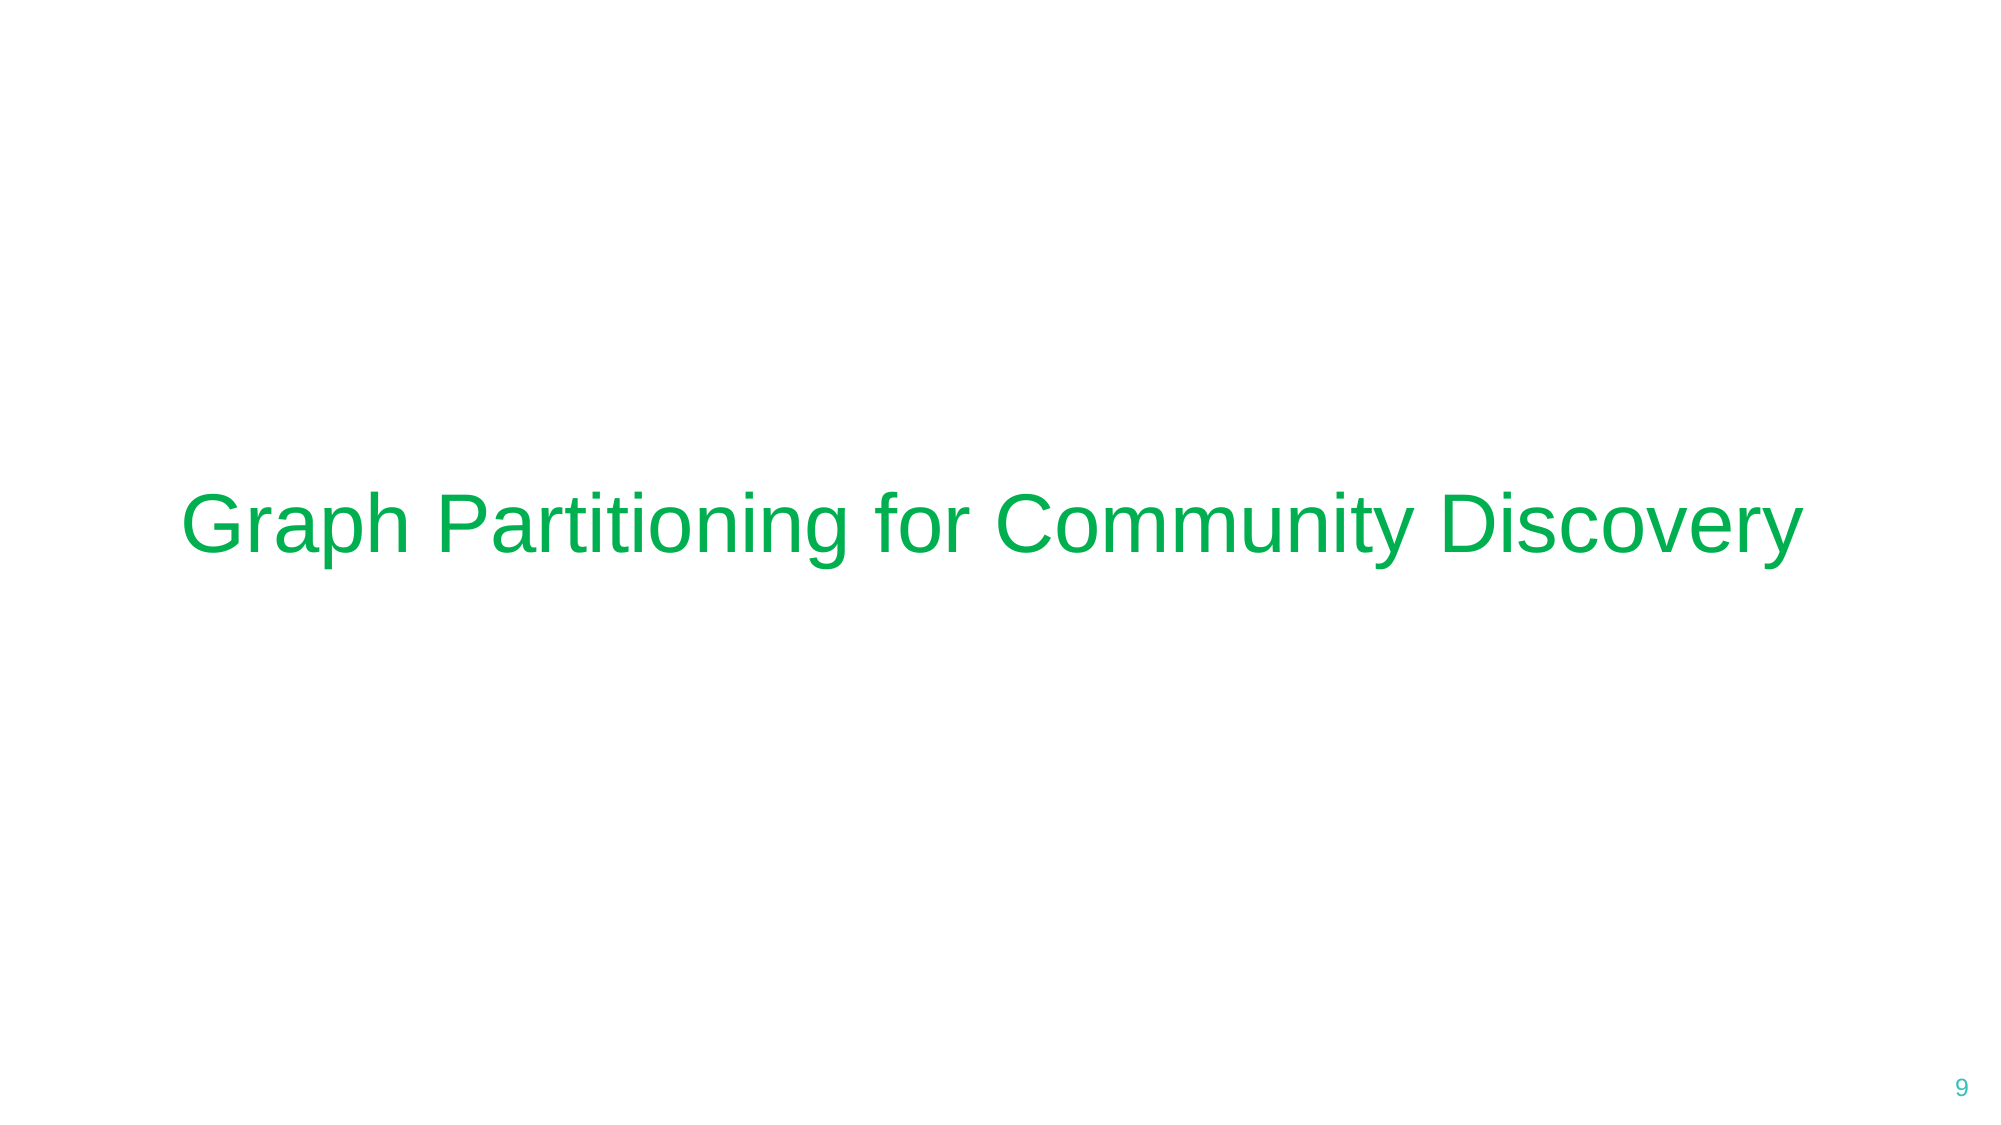

# Graph Partitioning for Community Discovery
9